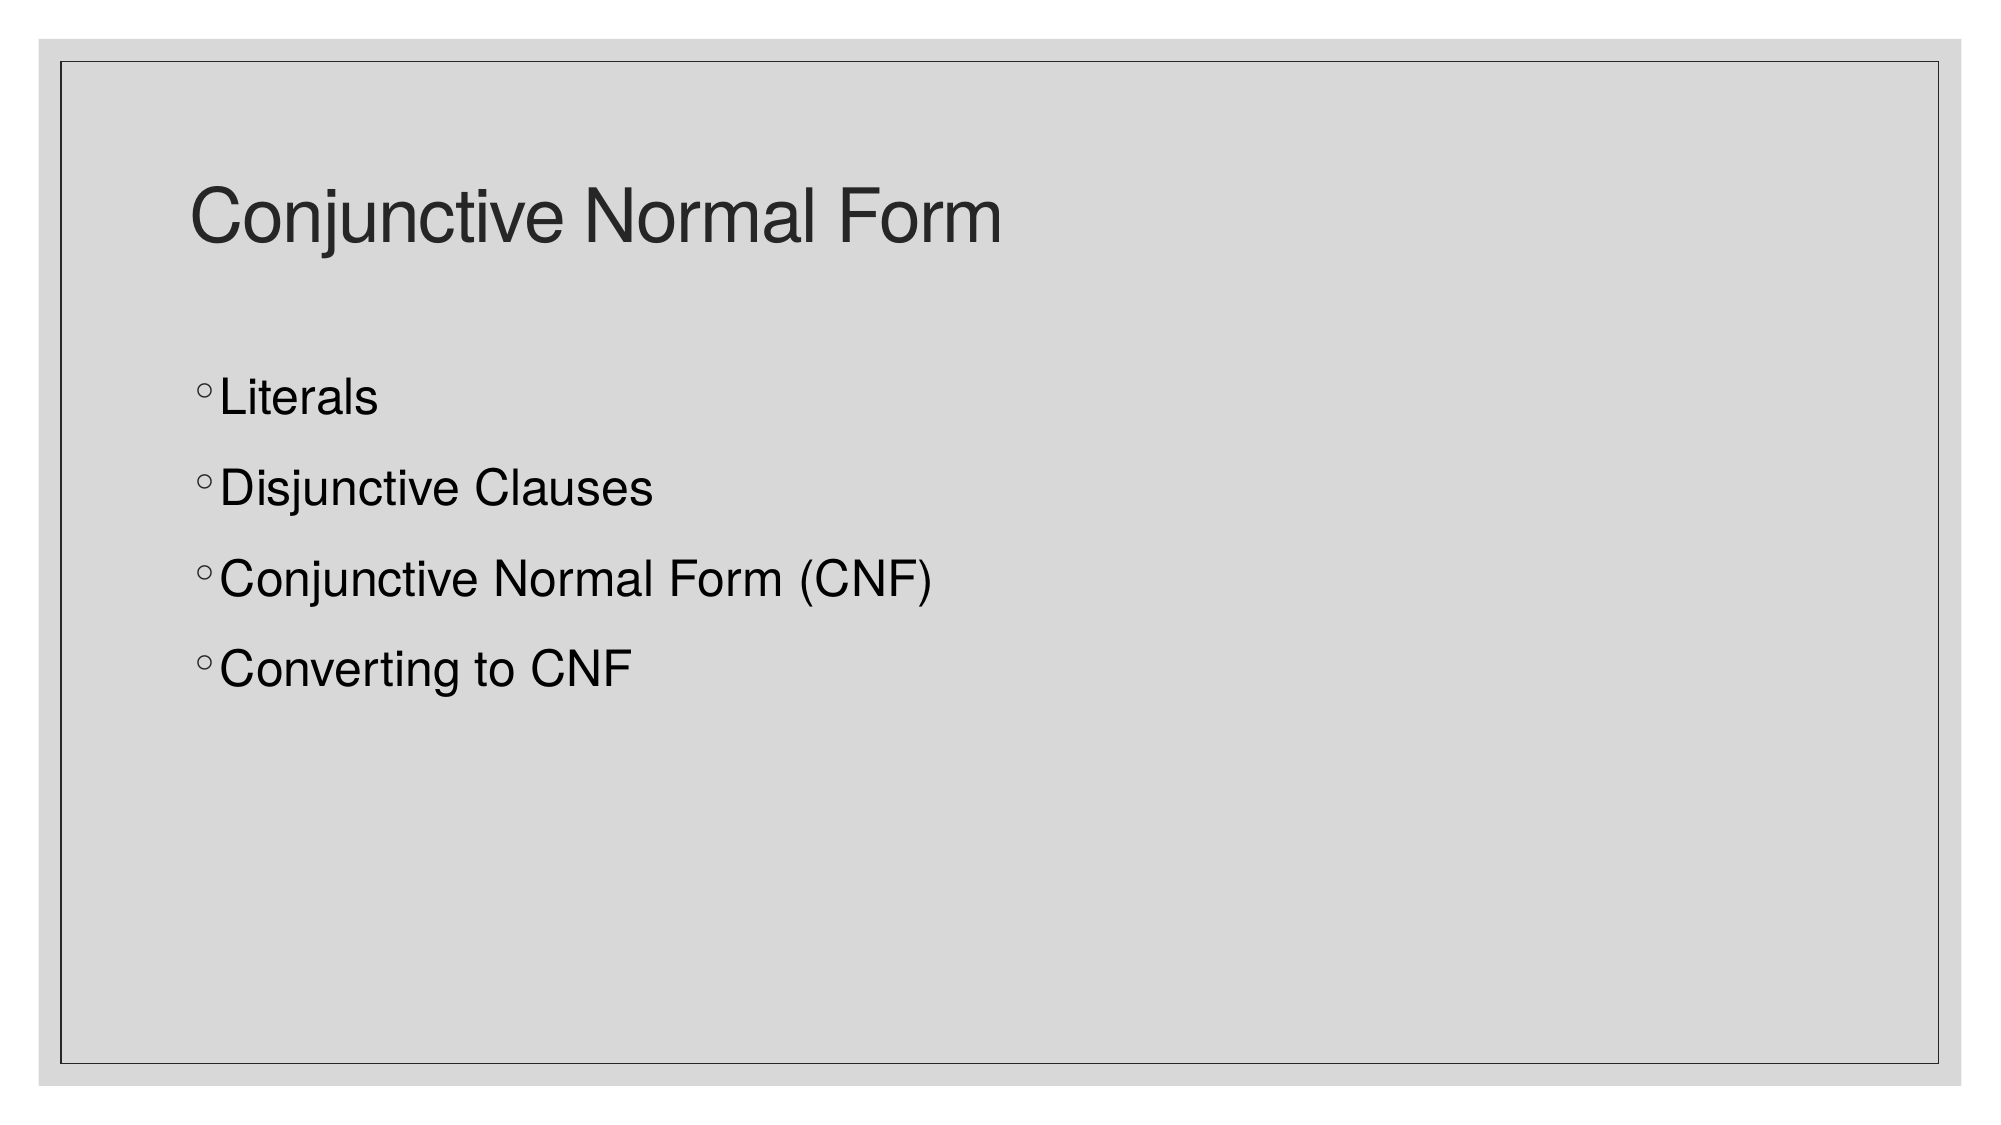

# Conjunctive Normal Form
Literals
Disjunctive Clauses
Conjunctive Normal Form (CNF)
Converting to CNF